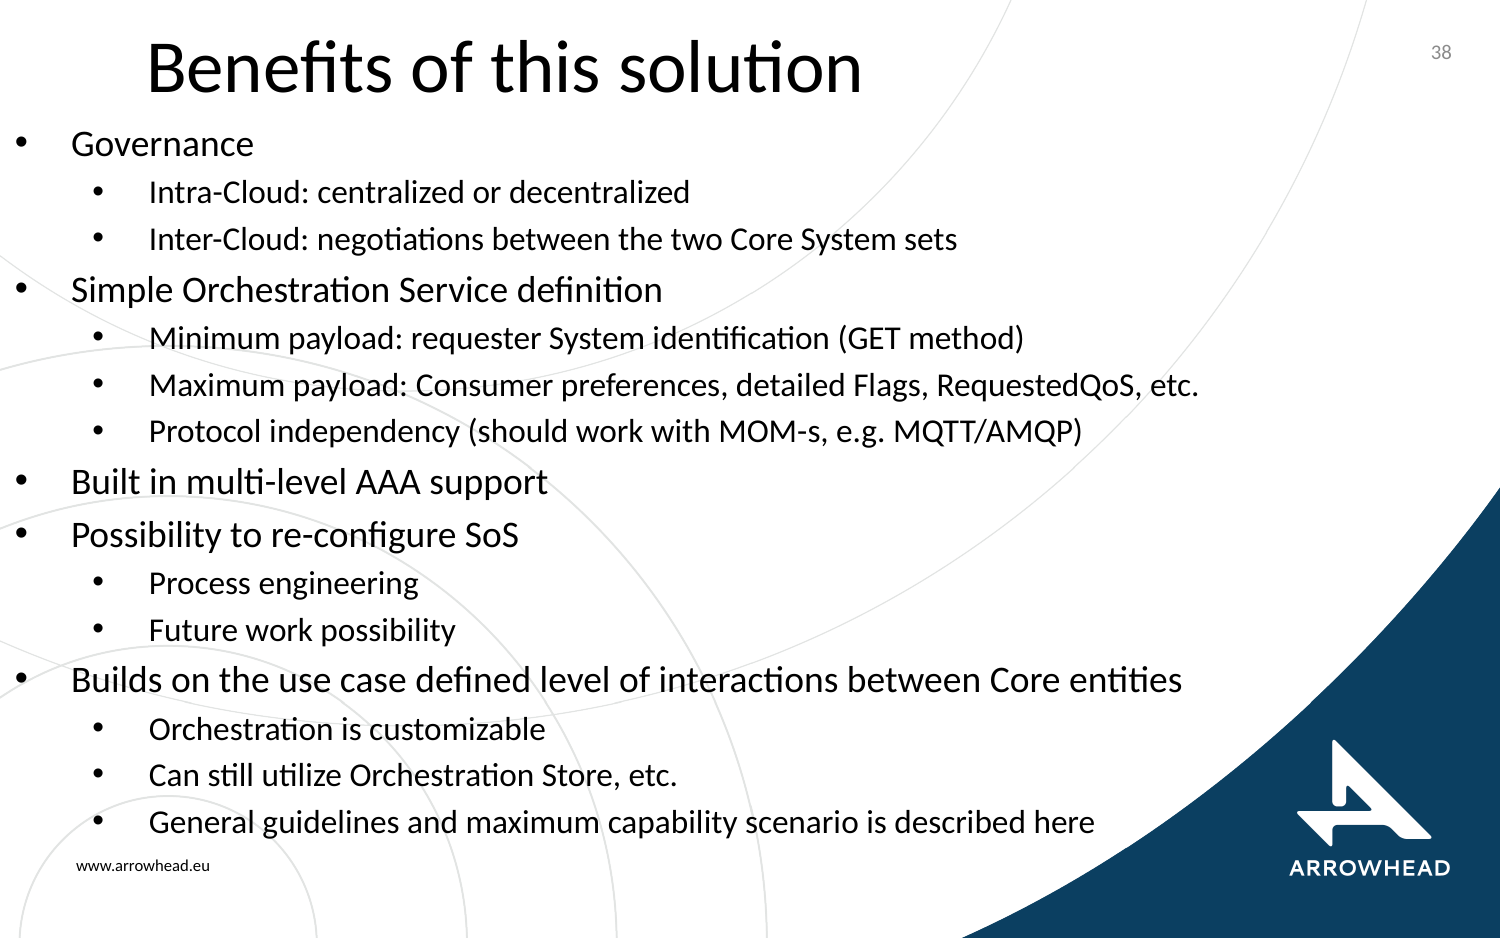

# Benefits of this solution
38
Governance
Intra-Cloud: centralized or decentralized
Inter-Cloud: negotiations between the two Core System sets
Simple Orchestration Service definition
Minimum payload: requester System identification (GET method)
Maximum payload: Consumer preferences, detailed Flags, RequestedQoS, etc.
Protocol independency (should work with MOM-s, e.g. MQTT/AMQP)
Built in multi-level AAA support
Possibility to re-configure SoS
Process engineering
Future work possibility
Builds on the use case defined level of interactions between Core entities
Orchestration is customizable
Can still utilize Orchestration Store, etc.
General guidelines and maximum capability scenario is described here